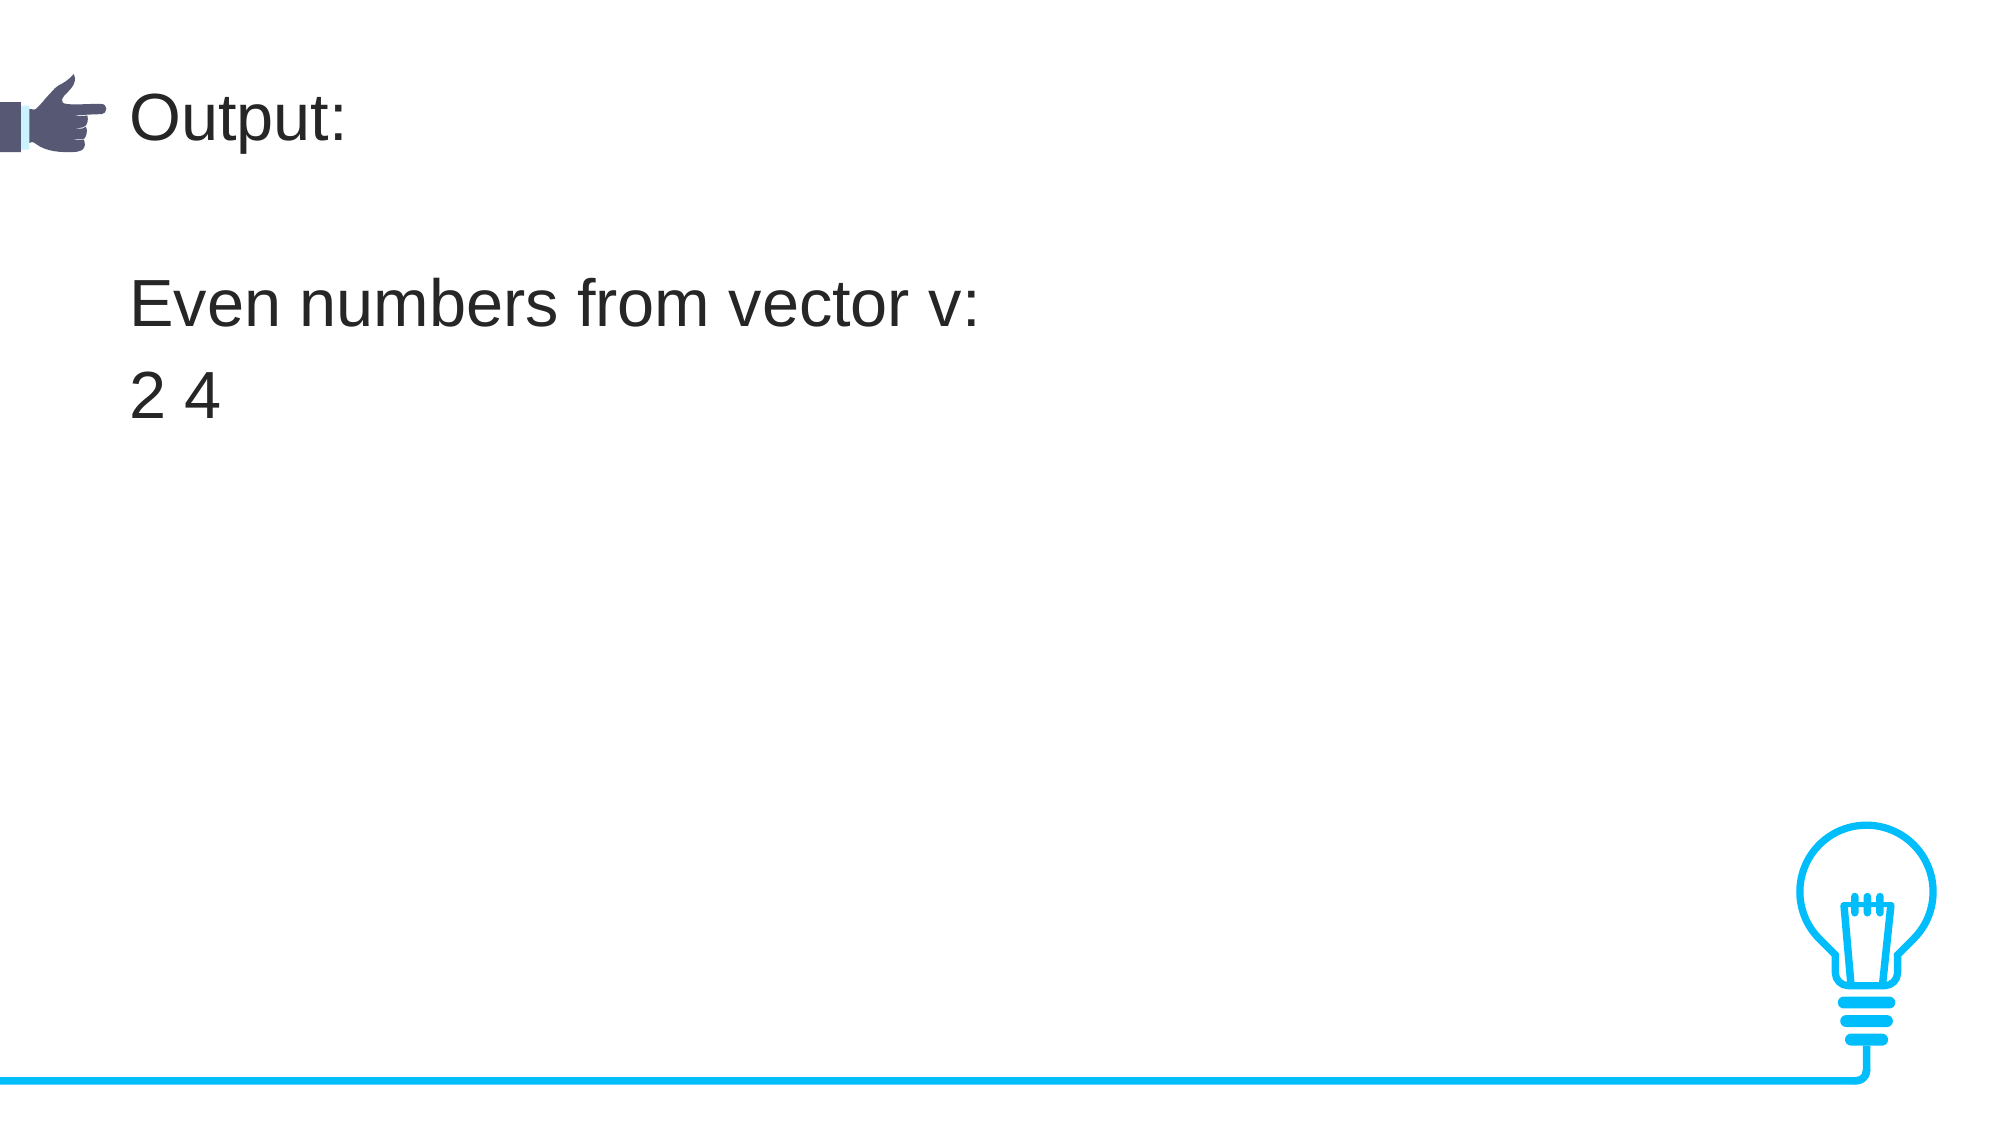

Output:

Even numbers from vector v:
2 4